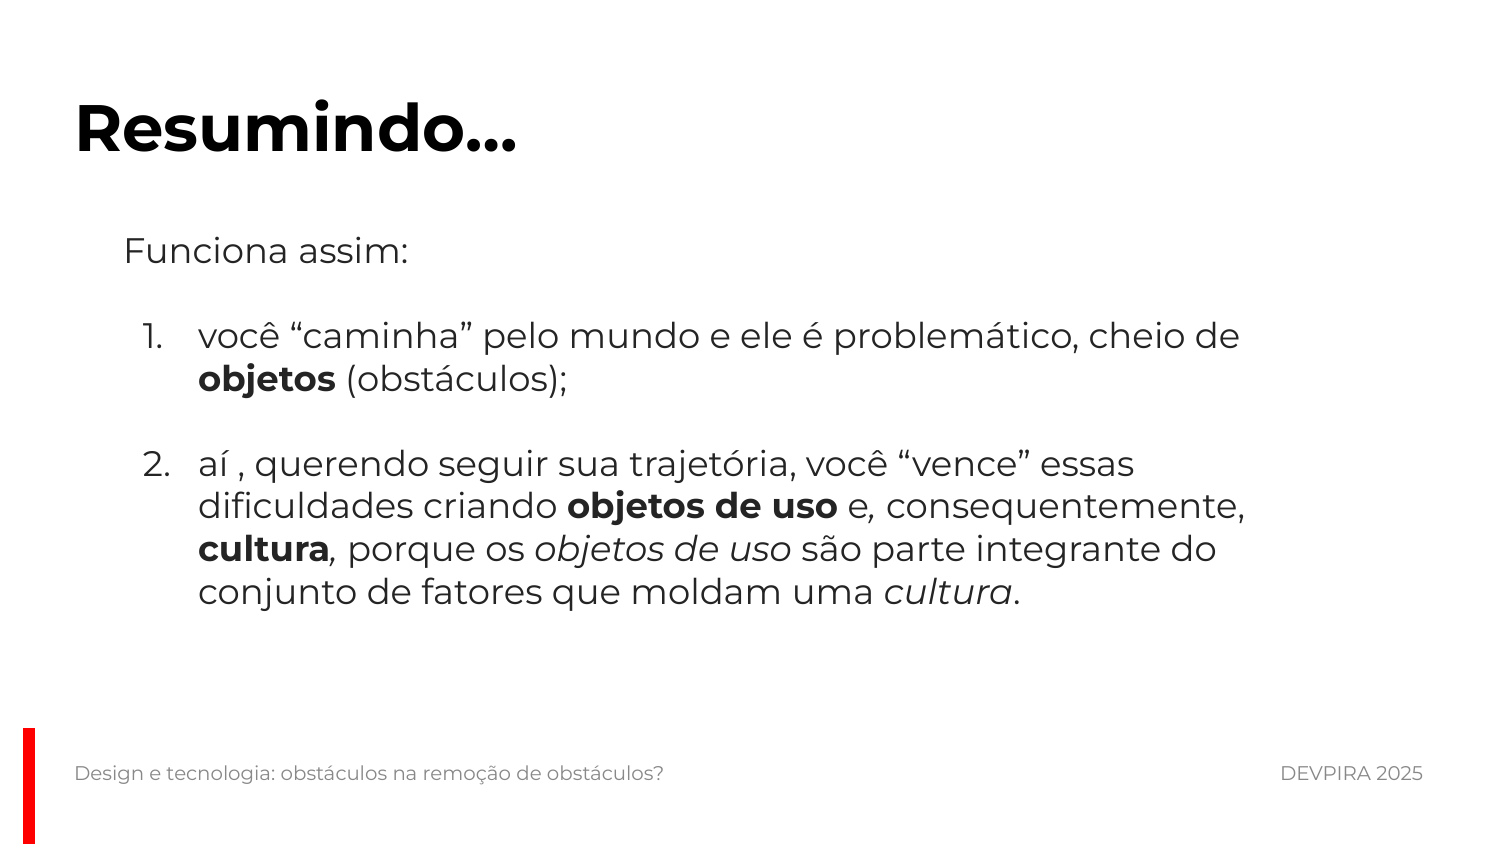

Resumindo…
Funciona assim:

você “caminha” pelo mundo e ele é problemático, cheio de objetos (obstáculos);

aí , querendo seguir sua trajetória, você “vence” essas dificuldades criando objetos de uso e, consequentemente, cultura, porque os objetos de uso são parte integrante do conjunto de fatores que moldam uma cultura.
Design e tecnologia: obstáculos na remoção de obstáculos?
DEVPIRA 2025